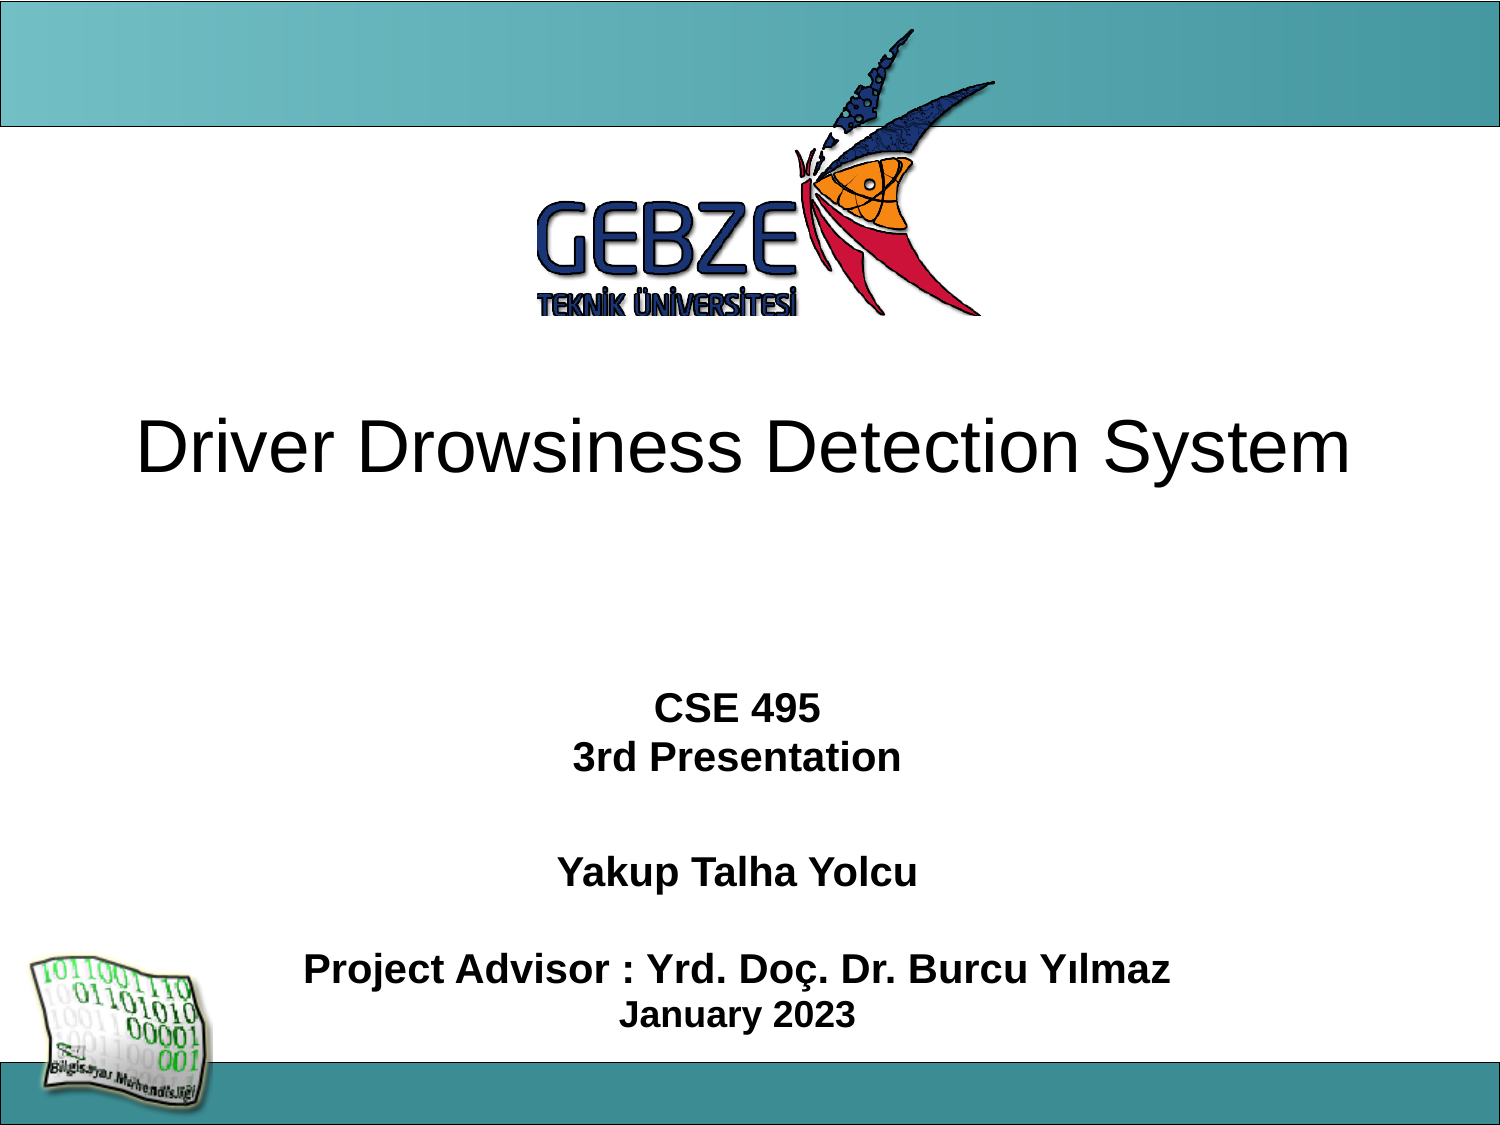

# Driver Drowsiness Detection System

CSE 495
3rd Presentation

Yakup Talha Yolcu

Project Advisor : Yrd. Doç. Dr. Burcu Yılmaz
January 2023